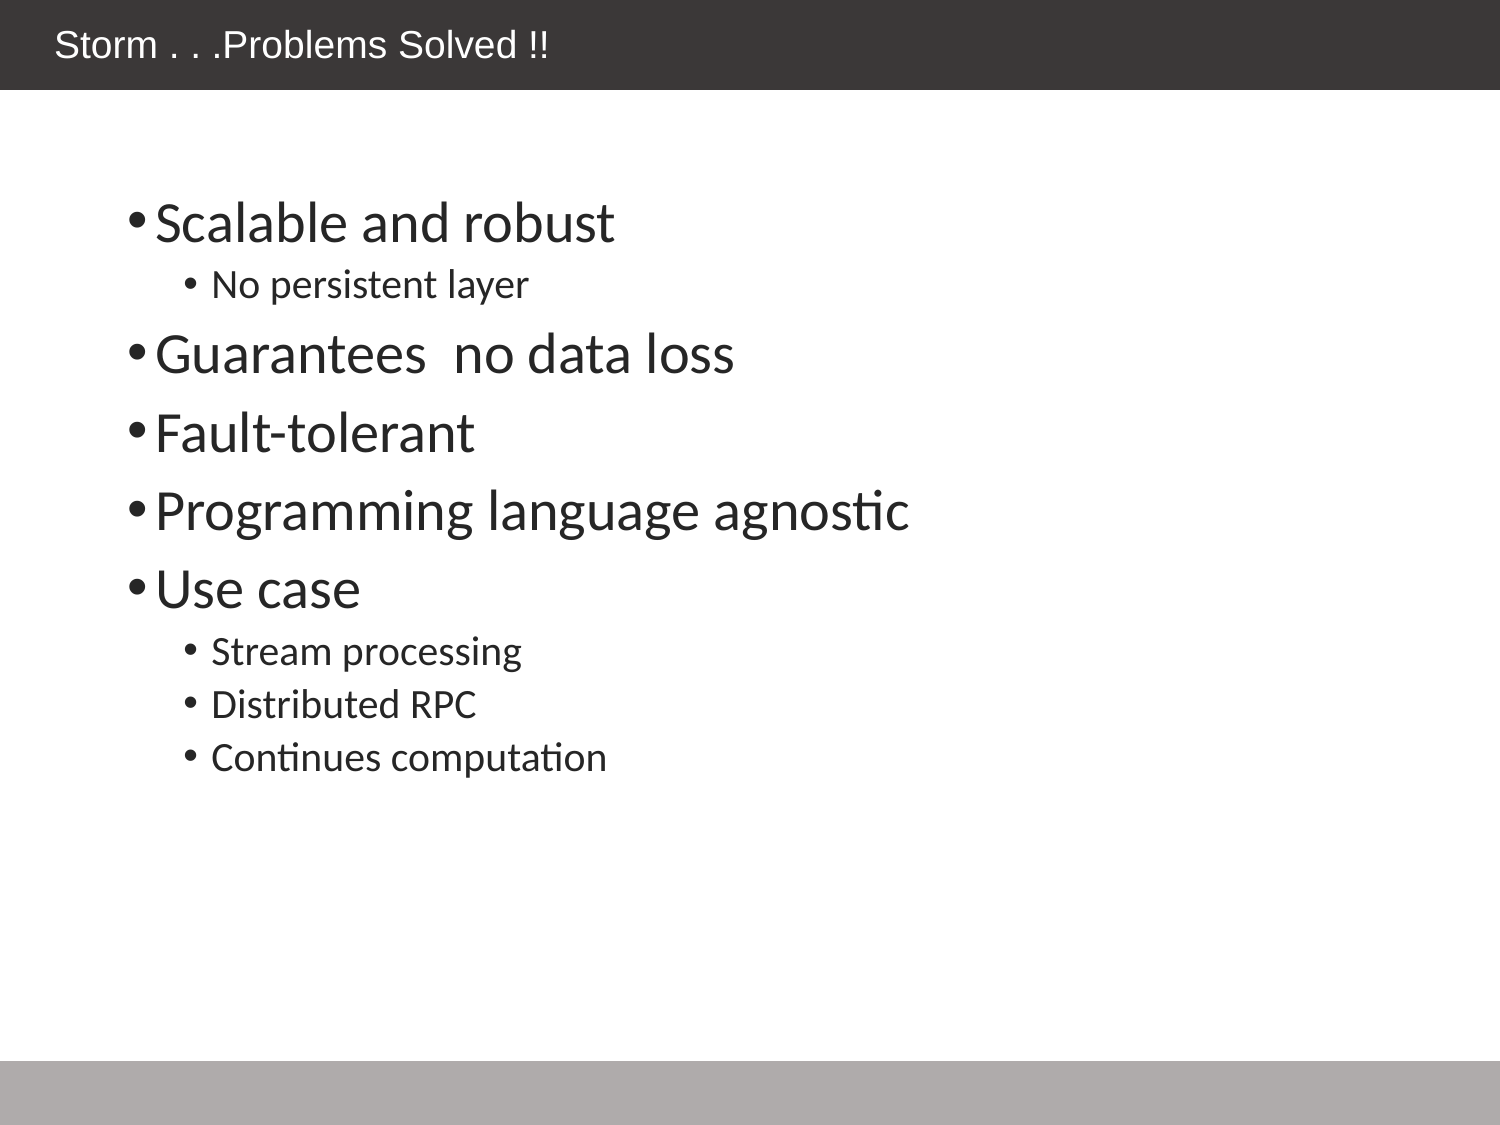

Storm . . .Problems Solved !!
Scalable and robust
No persistent layer
Guarantees  no data loss
Fault-tolerant
Programming language agnostic
Use case
Stream processing
Distributed RPC
Continues computation